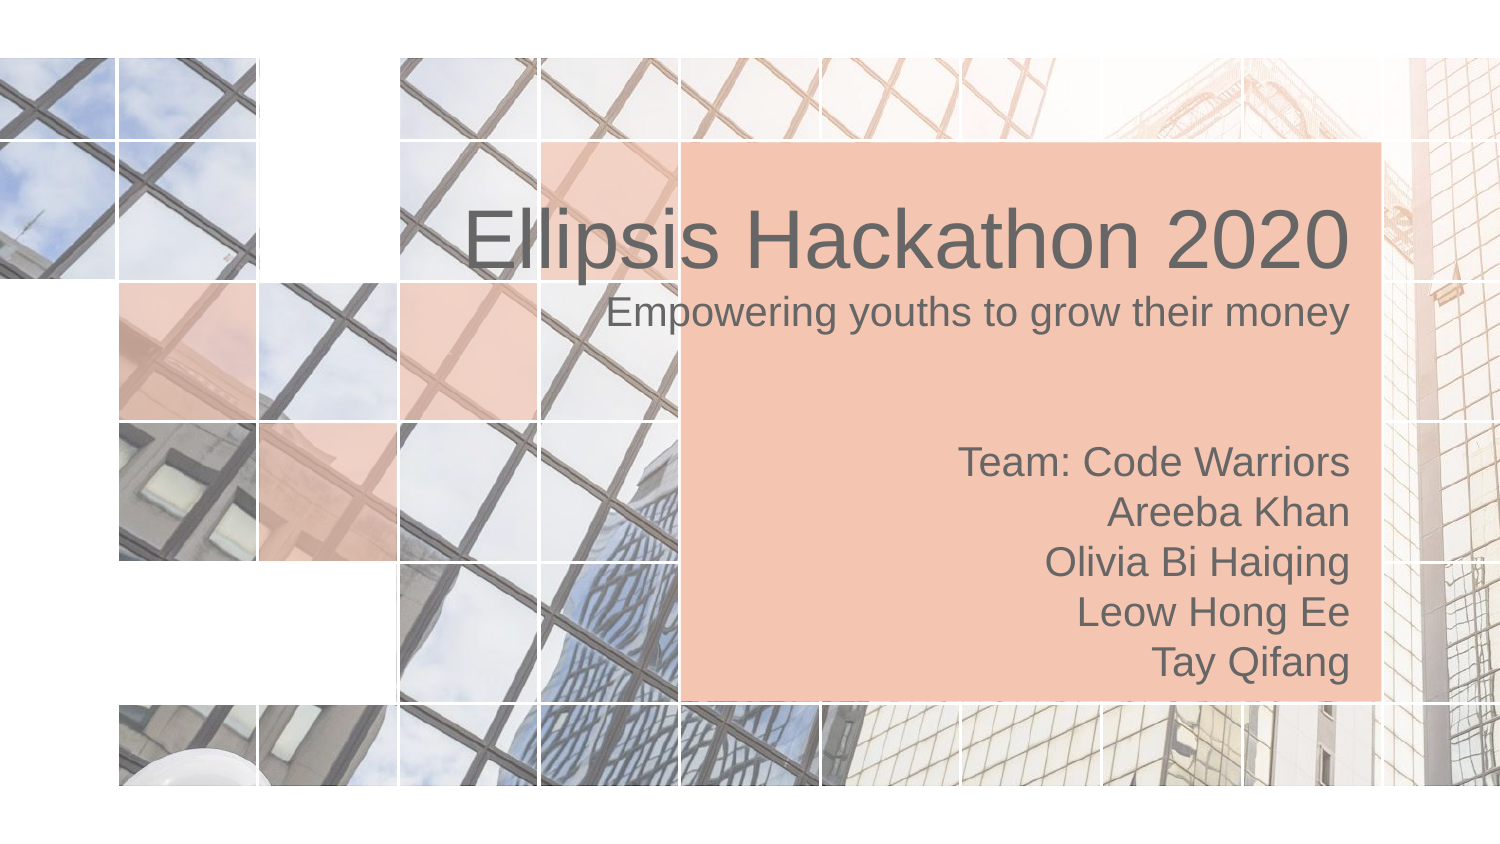

Ellipsis Hackathon 2020
Empowering youths to grow their money

Team: Code Warriors
Areeba Khan
Olivia Bi Haiqing
Leow Hong Ee
Tay Qifang